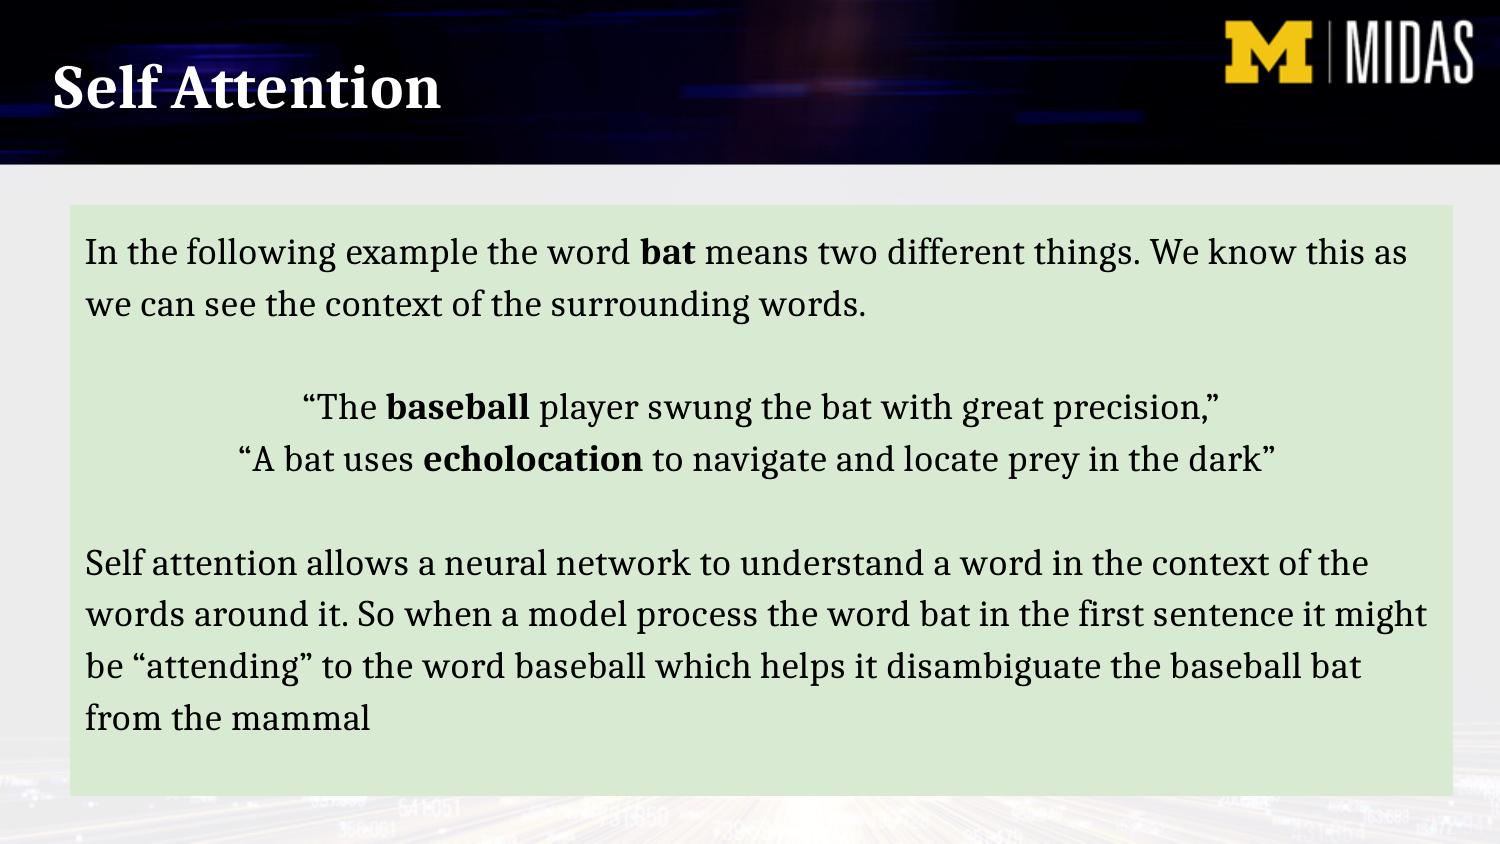

Self Attention

In the following example the word bat means two different things. We know this as we can see the context of the surrounding words.

“The baseball player swung the bat with great precision,”
“A bat uses echolocation to navigate and locate prey in the dark”

Self attention allows a neural network to understand a word in the context of the words around it. So when a model process the word bat in the first sentence it might be “attending” to the word baseball which helps it disambiguate the baseball bat from the mammal